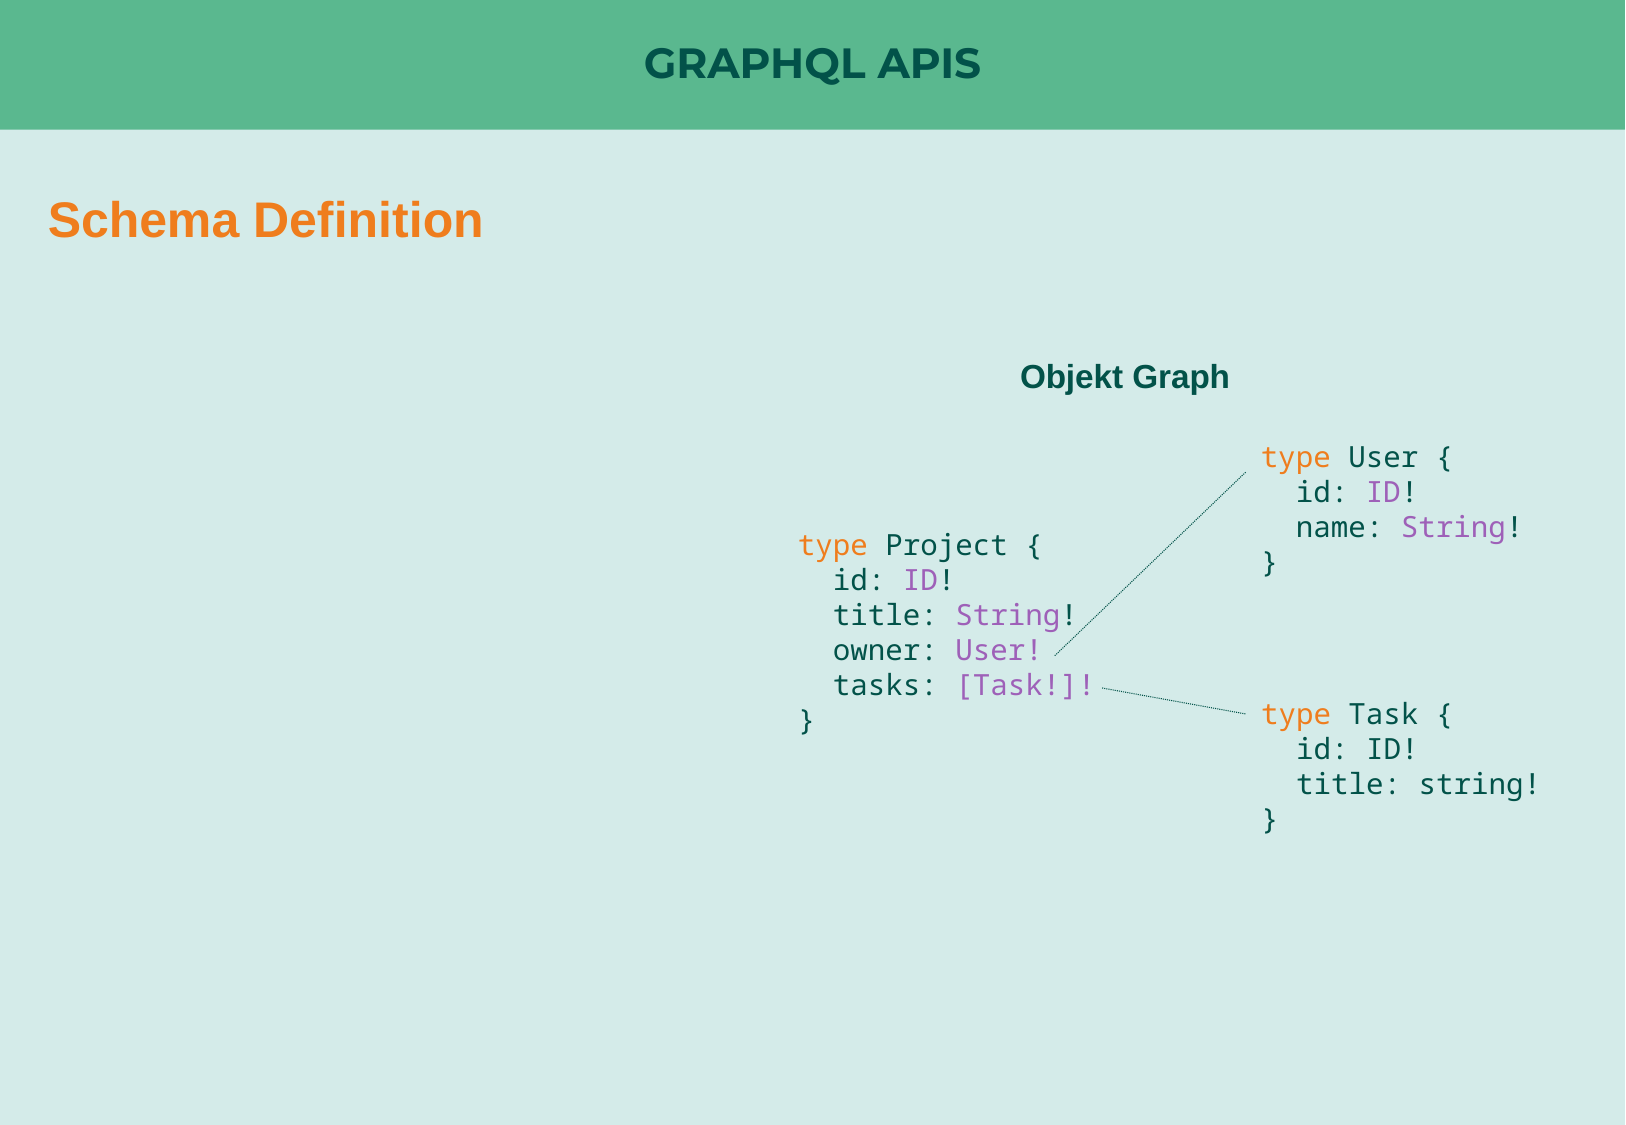

# GRAPHQL APIs
Schema Definition
Objekt Graph

type User {
  id: ID!
  name: String!
}
type Project {
  id: ID!
  title: String!
  owner: User!
  tasks: [Task!]!
}
type Task {
  id: ID!
  title: string!
}